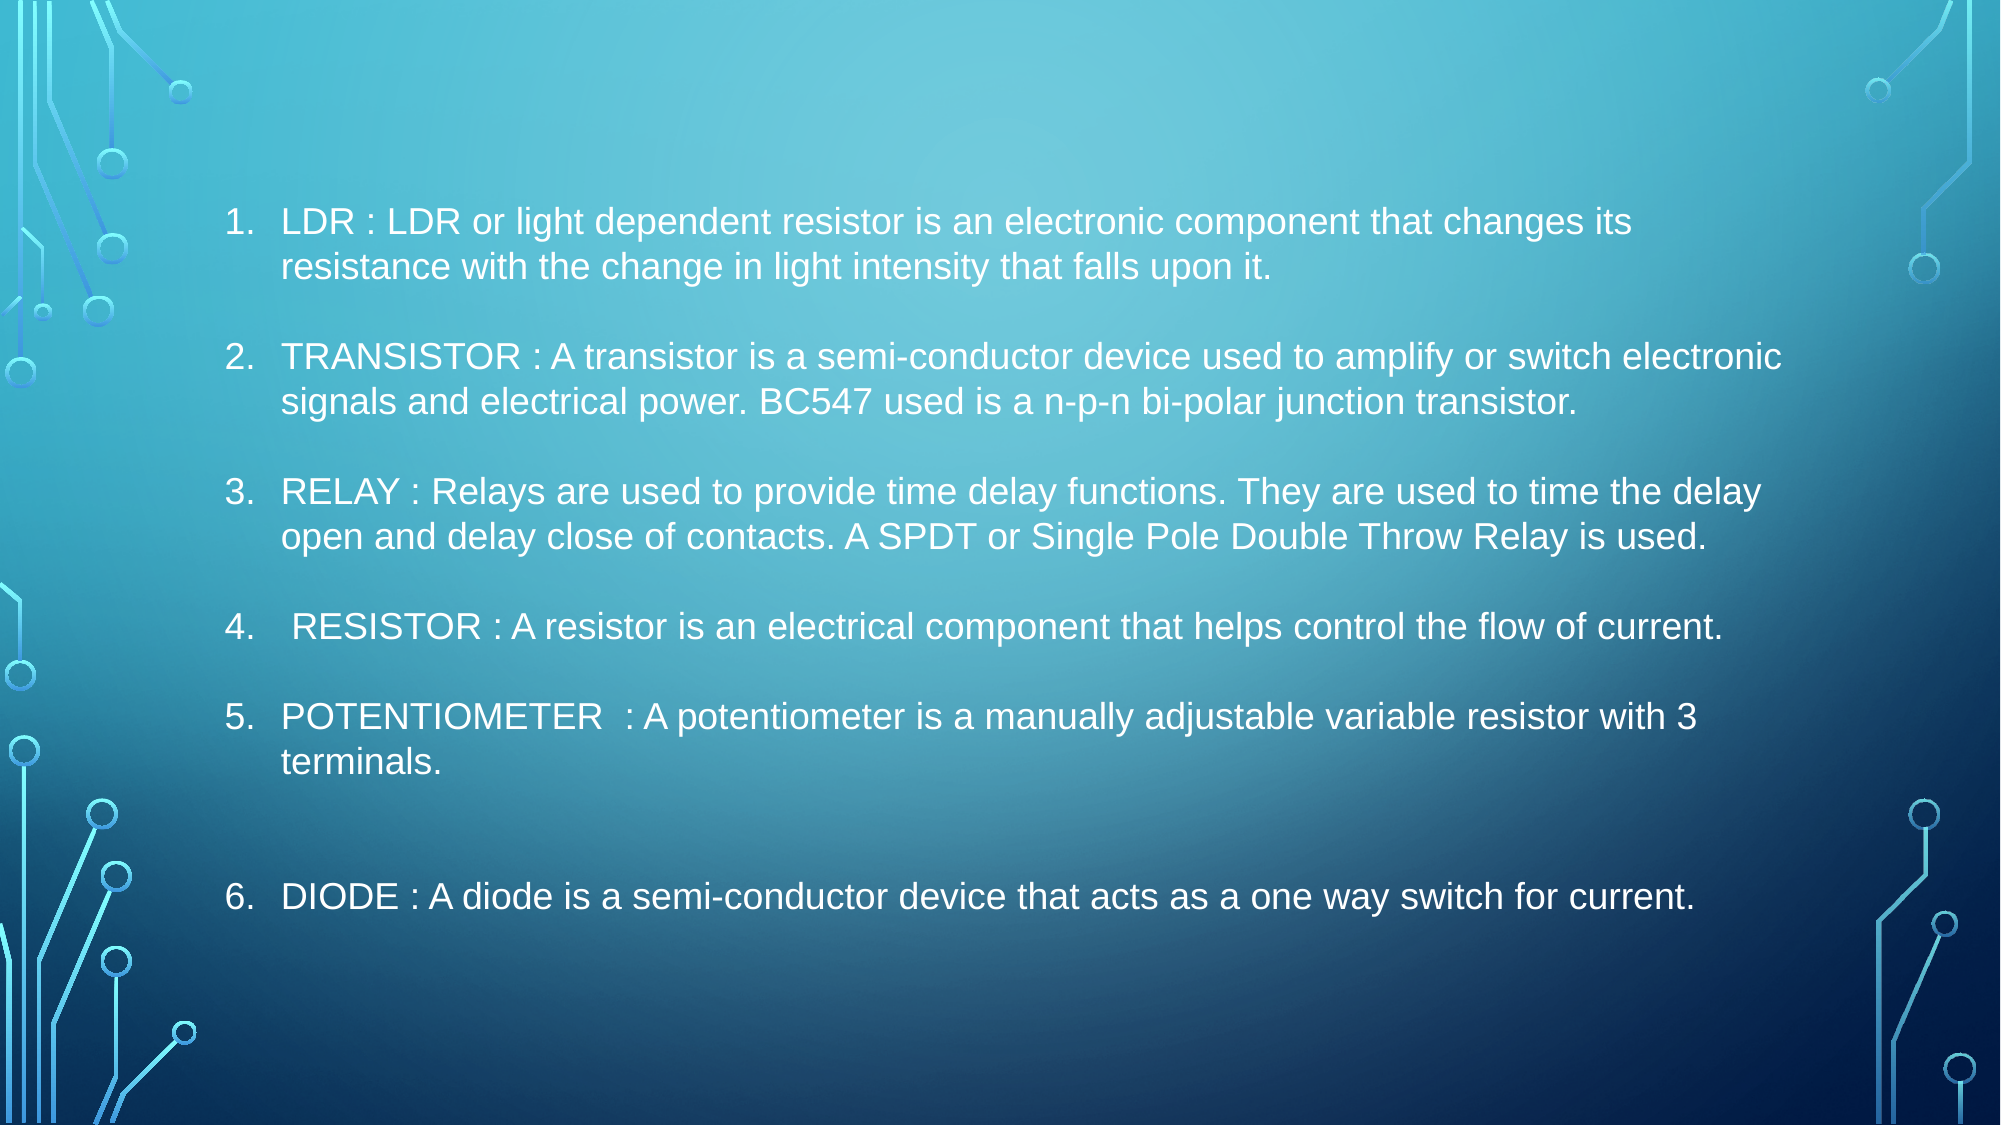

LDR : LDR or light dependent resistor is an electronic component that changes its resistance with the change in light intensity that falls upon it.

TRANSISTOR : A transistor is a semi-conductor device used to amplify or switch electronic signals and electrical power. BC547 used is a n-p-n bi-polar junction transistor.

RELAY : Relays are used to provide time delay functions. They are used to time the delay open and delay close of contacts. A SPDT or Single Pole Double Throw Relay is used.

 RESISTOR : A resistor is an electrical component that helps control the flow of current.

POTENTIOMETER  : A potentiometer is a manually adjustable variable resistor with 3 terminals.

DIODE : A diode is a semi-conductor device that acts as a one way switch for current.